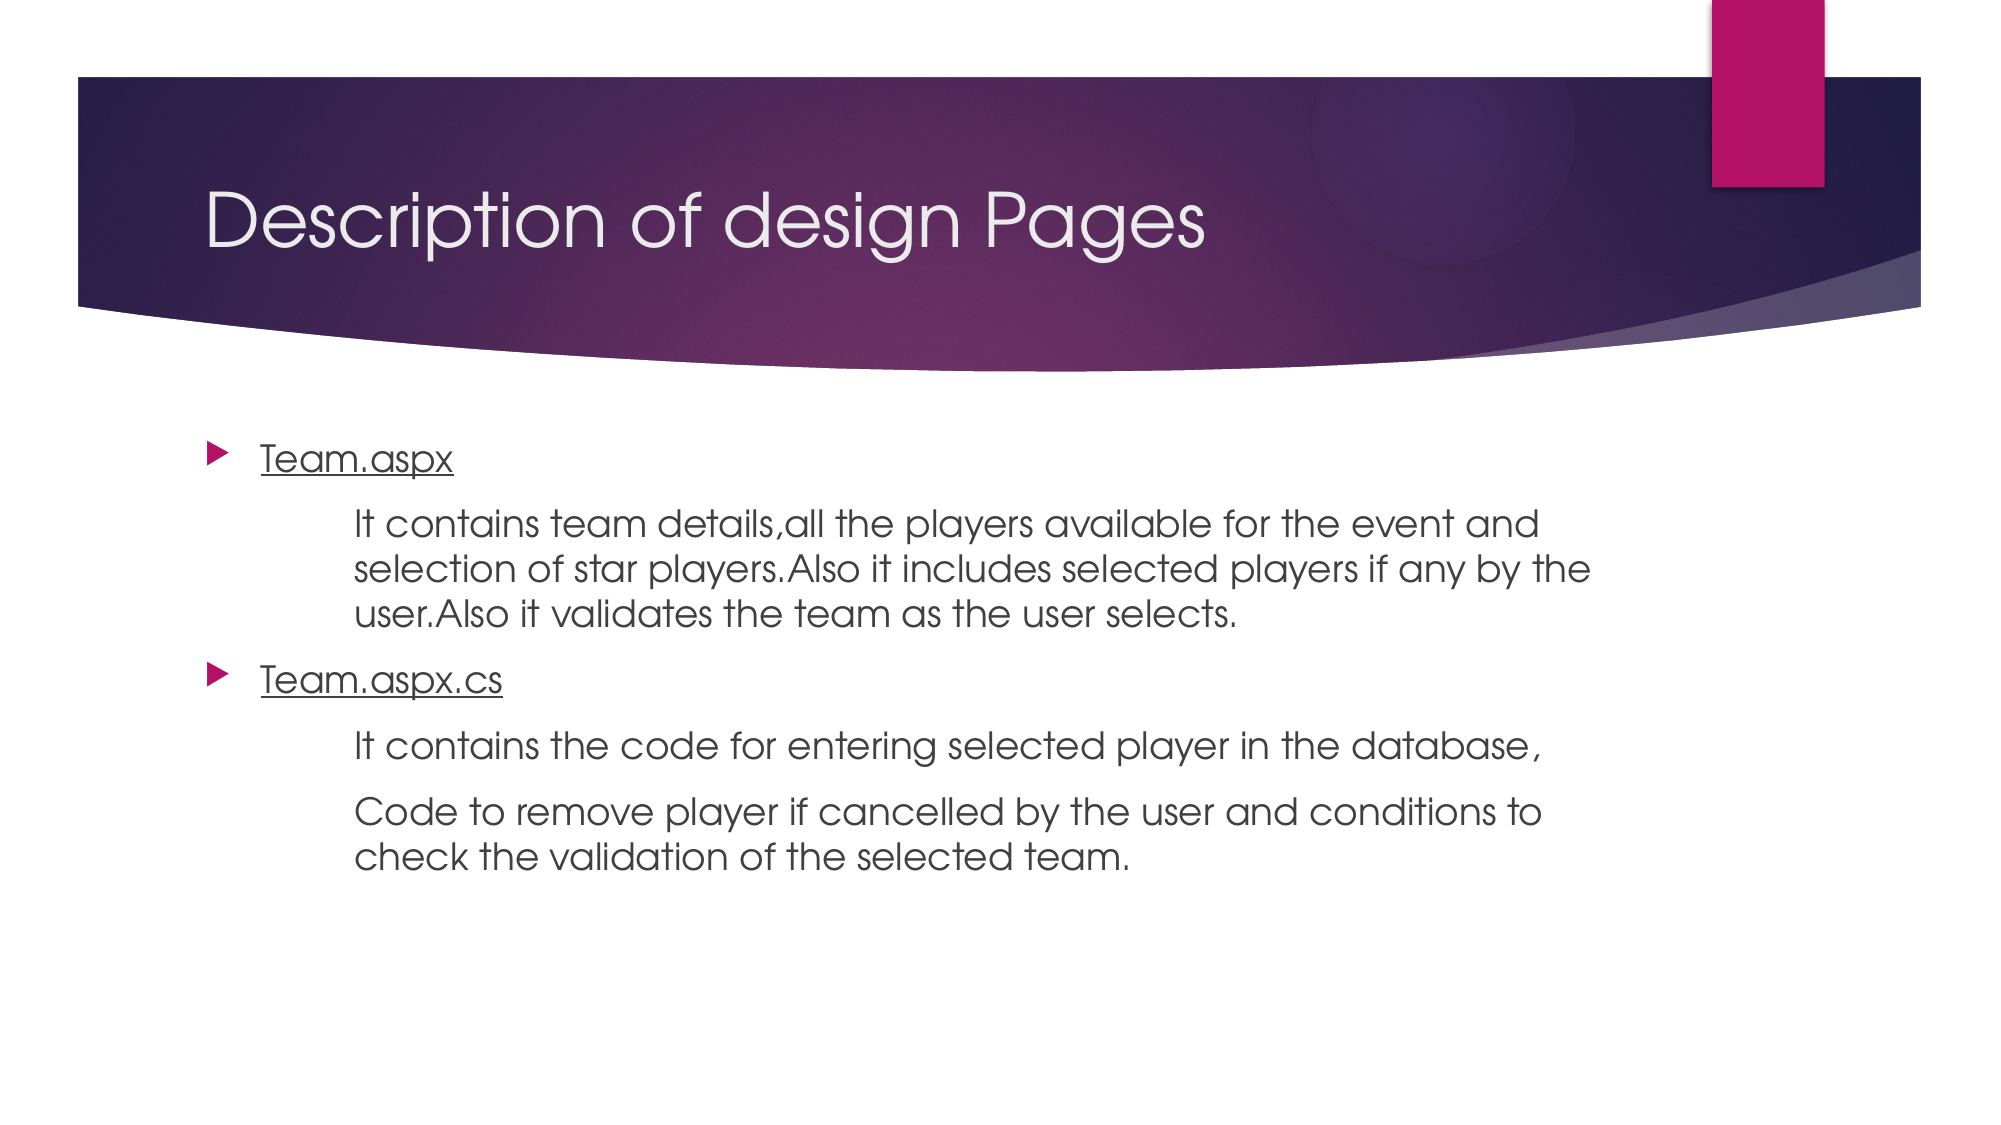

# Description of design Pages
Team.aspx
It contains team details,all the players available for the event and selection of star players.Also it includes selected players if any by the user.Also it validates the team as the user selects.
Team.aspx.cs
It contains the code for entering selected player in the database,
Code to remove player if cancelled by the user and conditions to check the validation of the selected team.